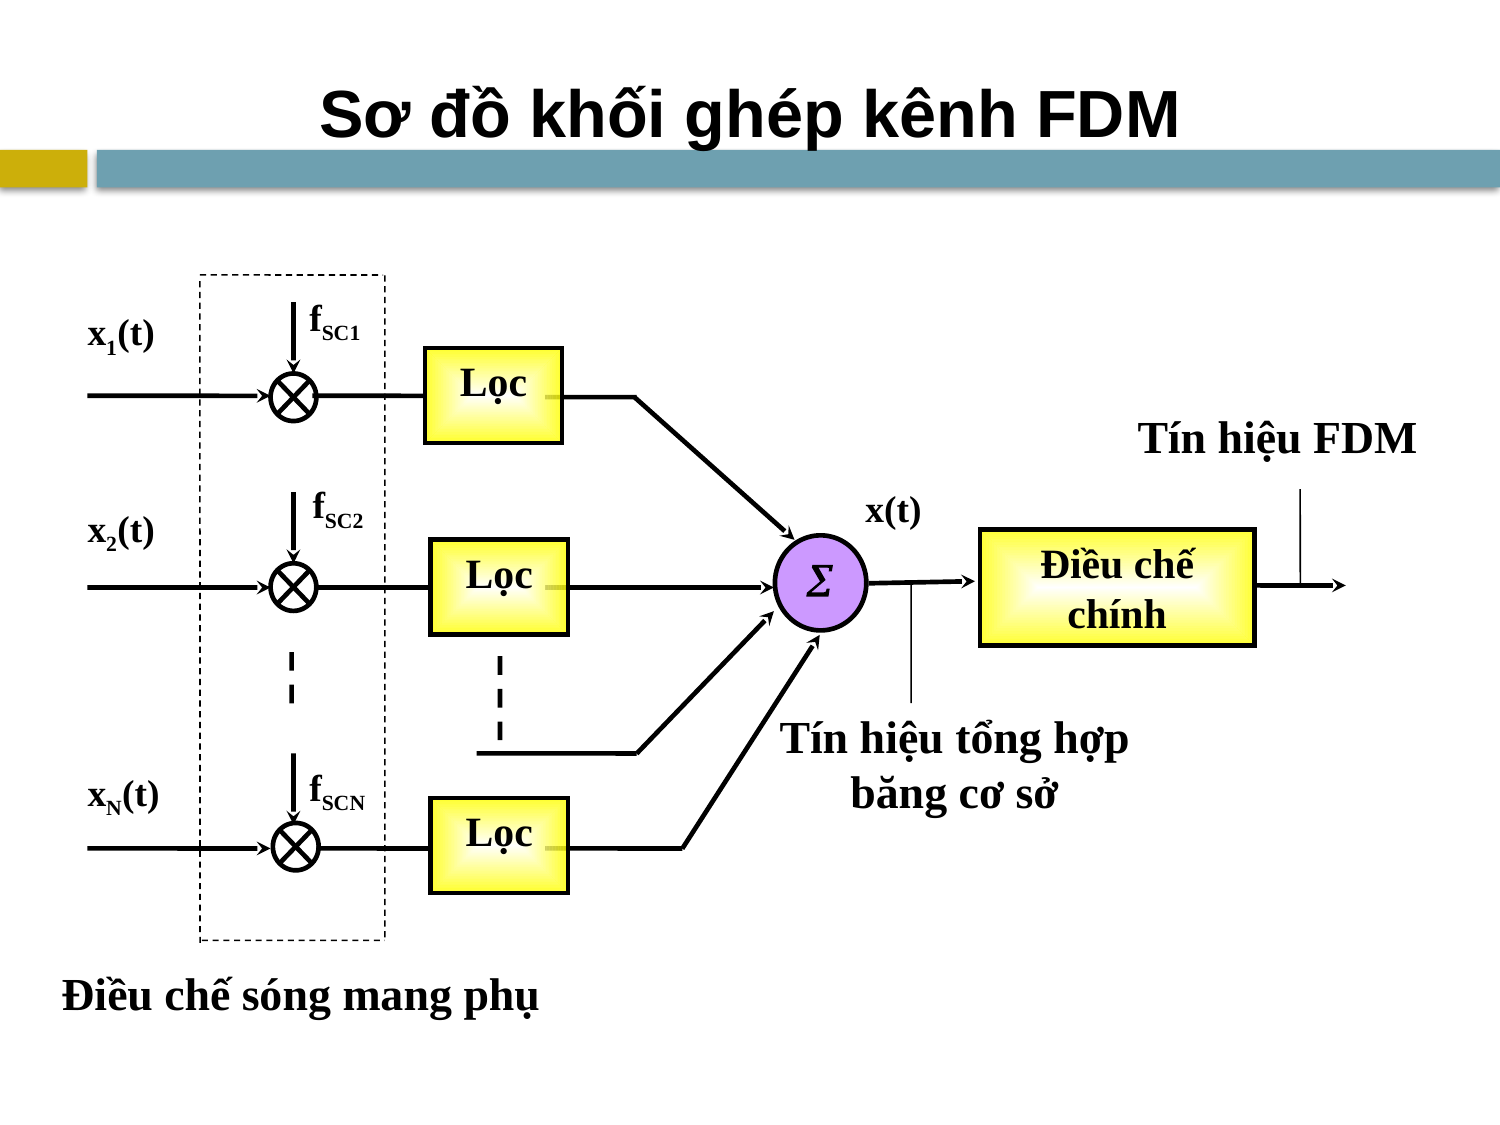

# Sơ đồ khối ghép kênh FDM

 fSC1
x1(t)

Lọc

Tín hiệu FDM
fSC2
x(t)

x2(t)
Điều chế chính

Lọc
∑

Tín hiệu tổng hợp băng cơ sở

 fSCN
xN(t)
Lọc

 Điều chế sóng mang phụ